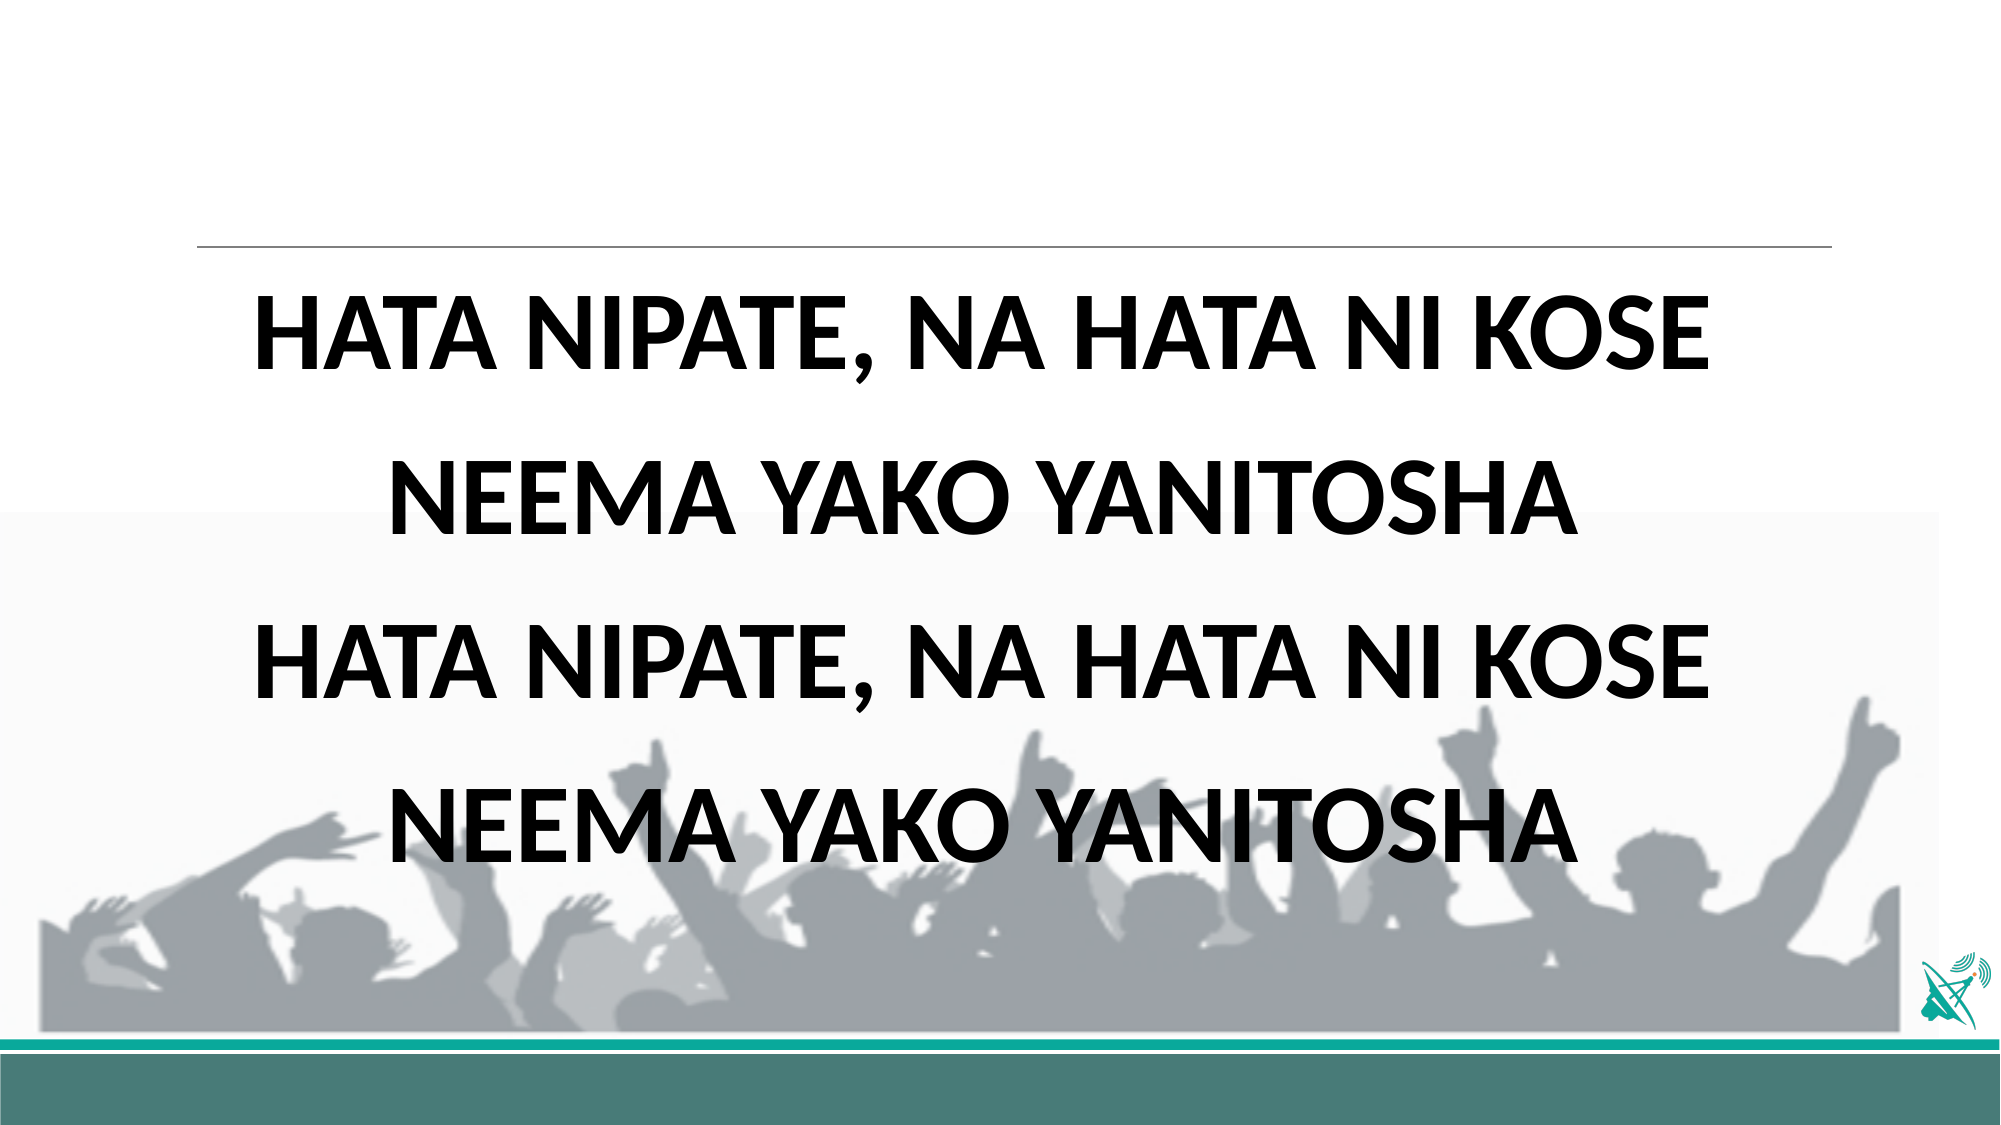

HATA NIPATE, NA HATA NI KOSE
NEEMA YAKO YANITOSHA
HATA NIPATE, NA HATA NI KOSE
NEEMA YAKO YANITOSHA